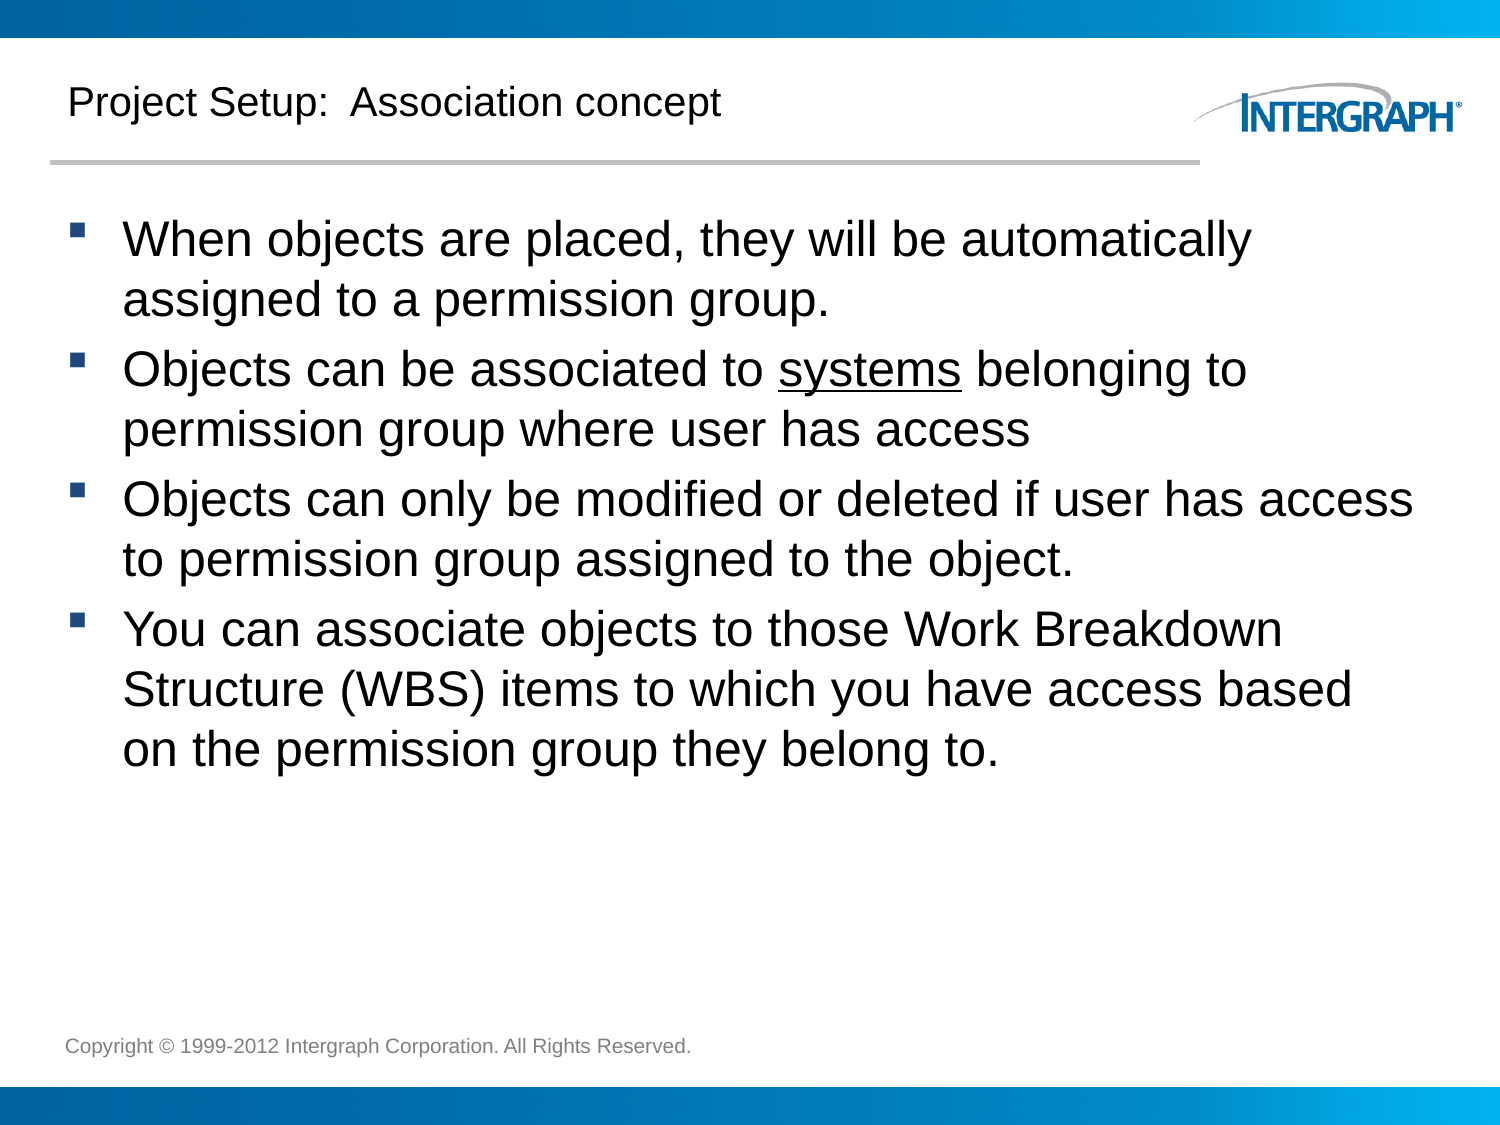

# Project Setup:  Association concept
When objects are placed, they will be automatically assigned to a permission group.
Objects can be associated to systems belonging to permission group where user has access
Objects can only be modified or deleted if user has access to permission group assigned to the object.
You can associate objects to those Work Breakdown Structure (WBS) items to which you have access based on the permission group they belong to.